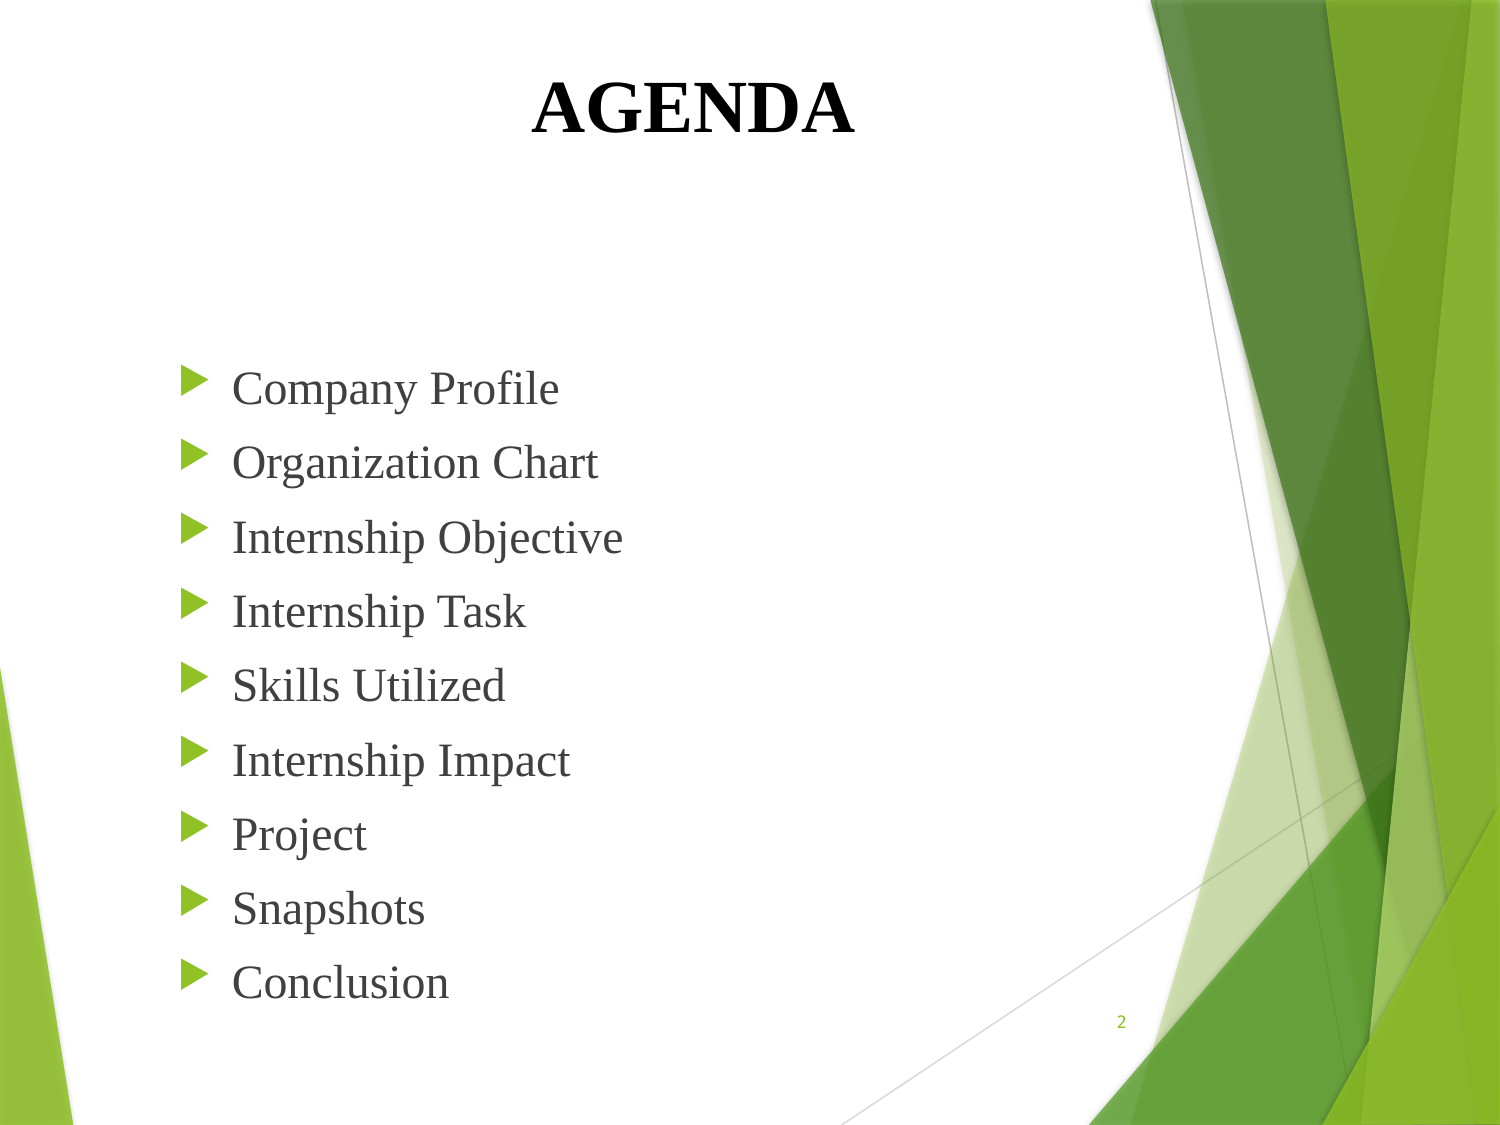

# AGENDA

Company Profile
Organization Chart
Internship Objective
Internship Task
Skills Utilized
Internship Impact
Project
Snapshots
Conclusion

2